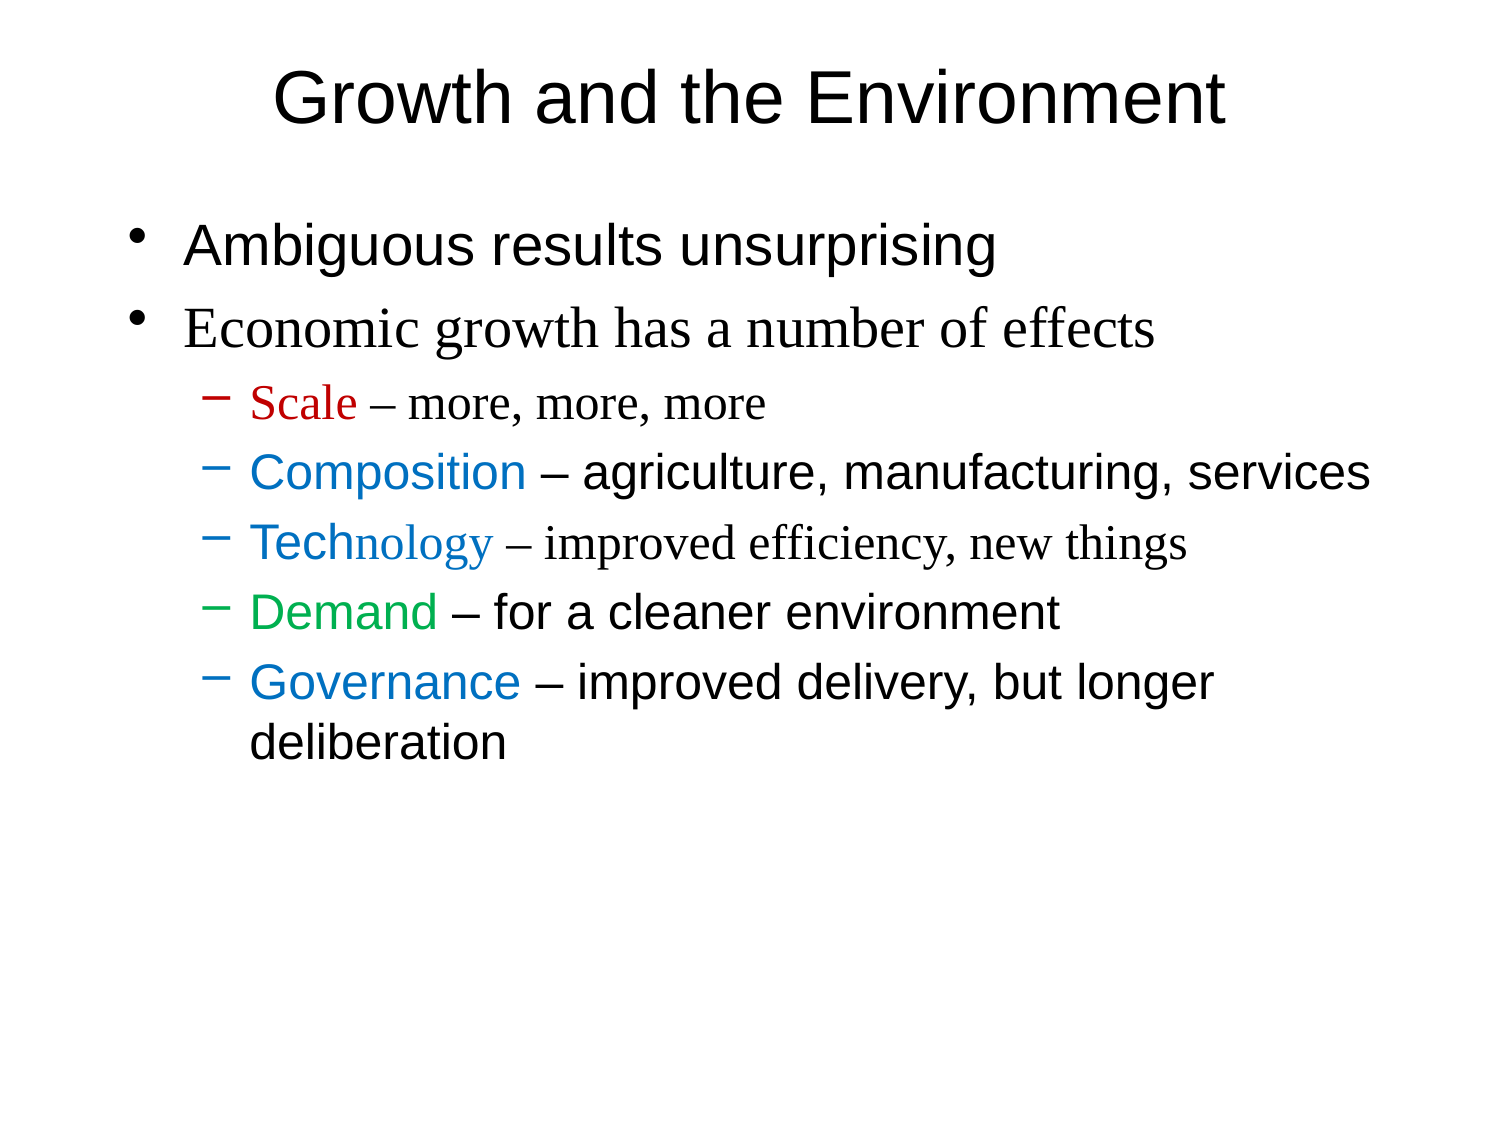

# Growth and the Environment
Ambiguous results unsurprising
Economic growth has a number of effects
Scale – more, more, more
Composition – agriculture, manufacturing, services
Technology – improved efficiency, new things
Demand – for a cleaner environment
Governance – improved delivery, but longer deliberation